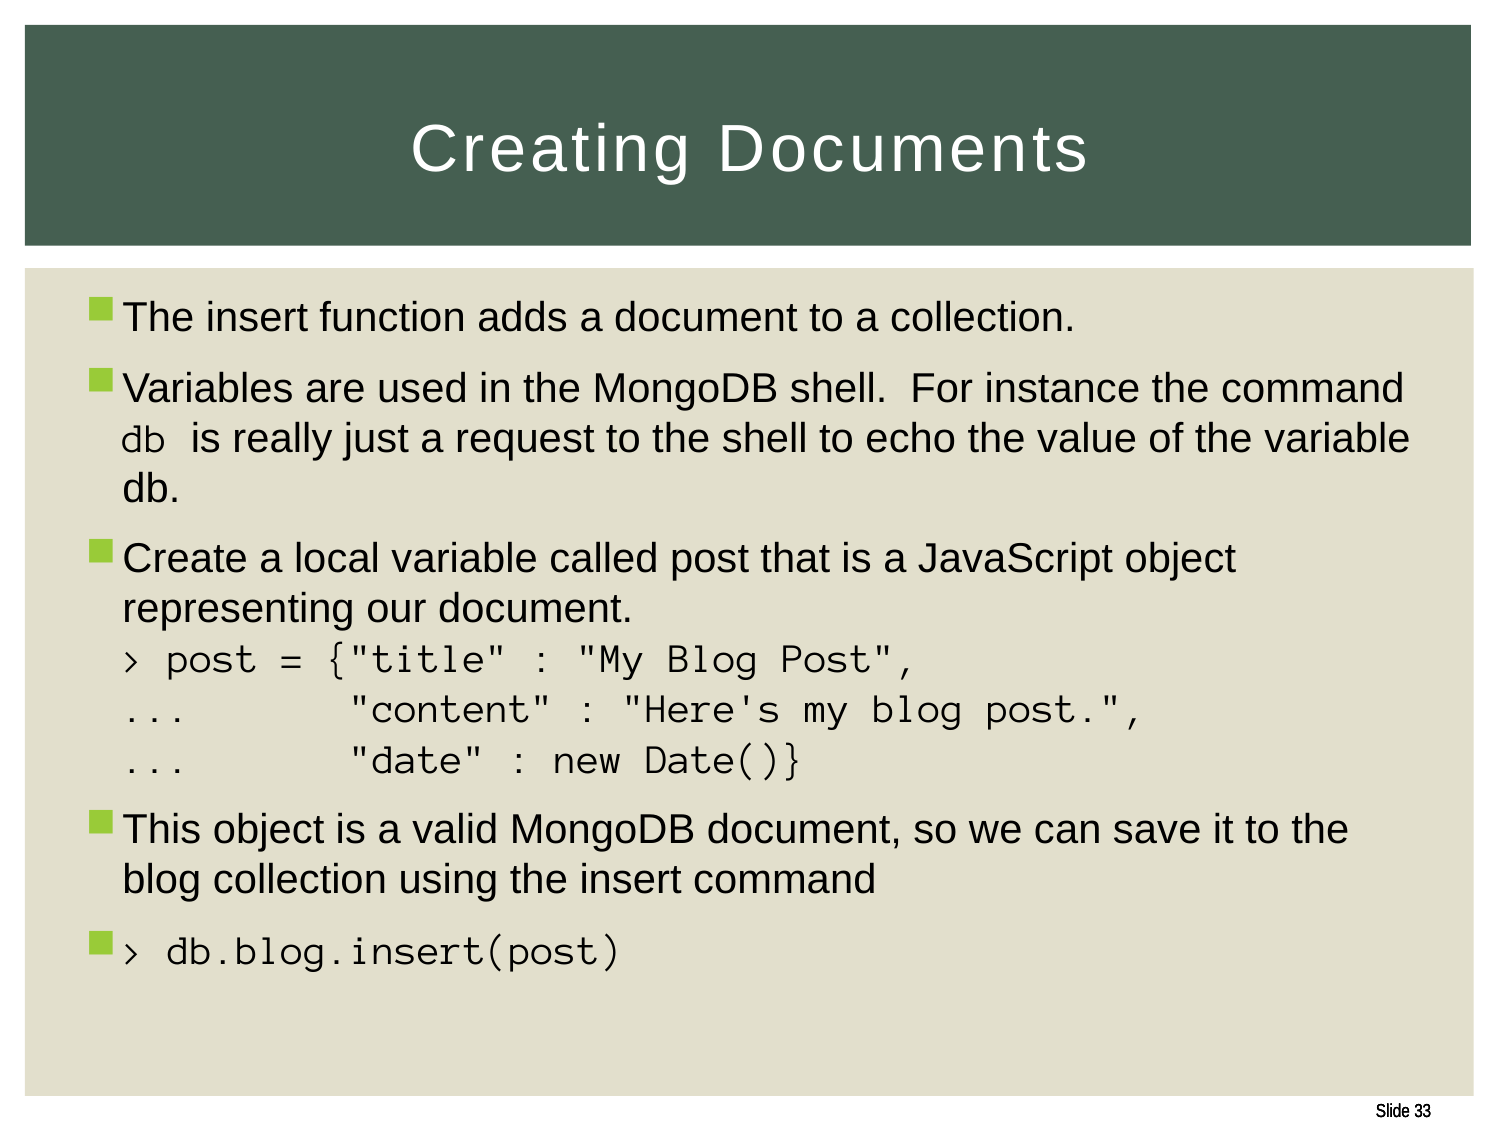

# Creating Documents
The insert function adds a document to a collection.
Variables are used in the MongoDB shell.  For instance the command db is really just a request to the shell to echo the value of the variable db.
Create a local variable called post that is a JavaScript object representing our document.
> post = {"title" : "My Blog Post",
...       "content" : "Here's my blog post.",
...       "date" : new Date()}
This object is a valid MongoDB document, so we can save it to the blog collection using the insert command
> db.blog.insert(post)